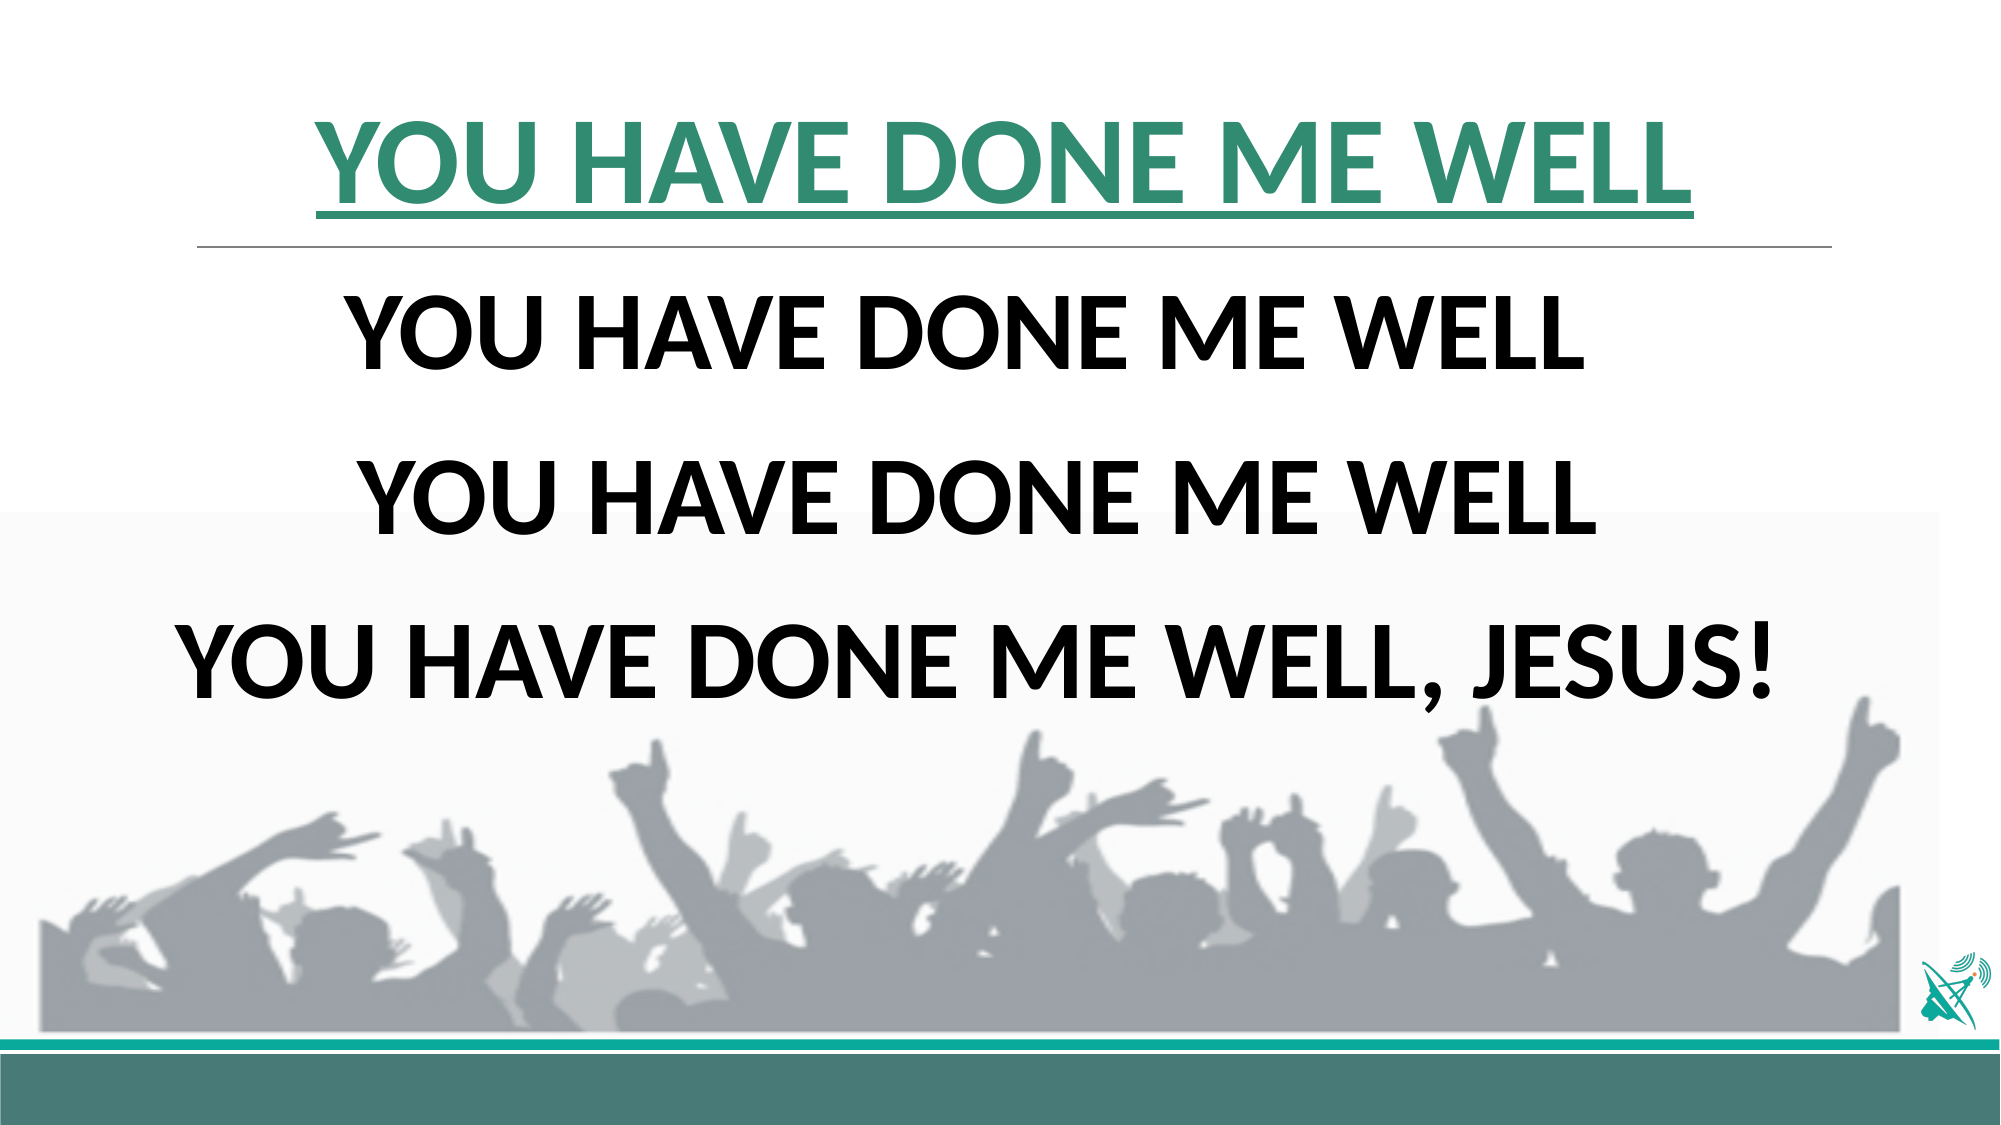

# YOU HAVE DONE ME WELL
YOU HAVE DONE ME WELL
YOU HAVE DONE ME WELL
YOU HAVE DONE ME WELL, JESUS!